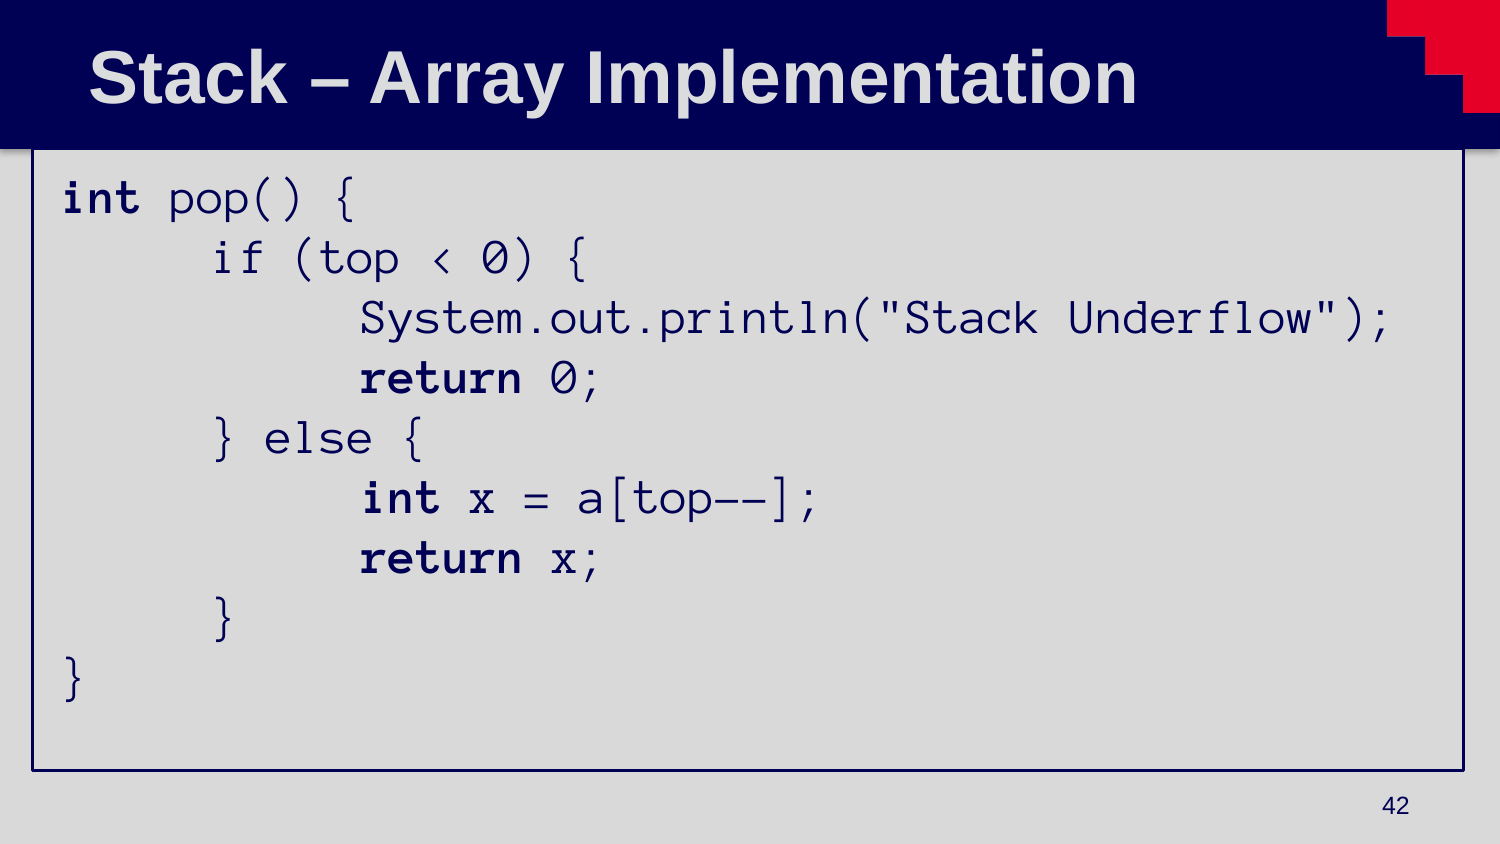

# Stack – Array Implementation
int pop() {
	if (top < 0) {
		System.out.println("Stack Underflow");
		return 0;
	} else {
		int x = a[top--];
		return x;
	}
}
42